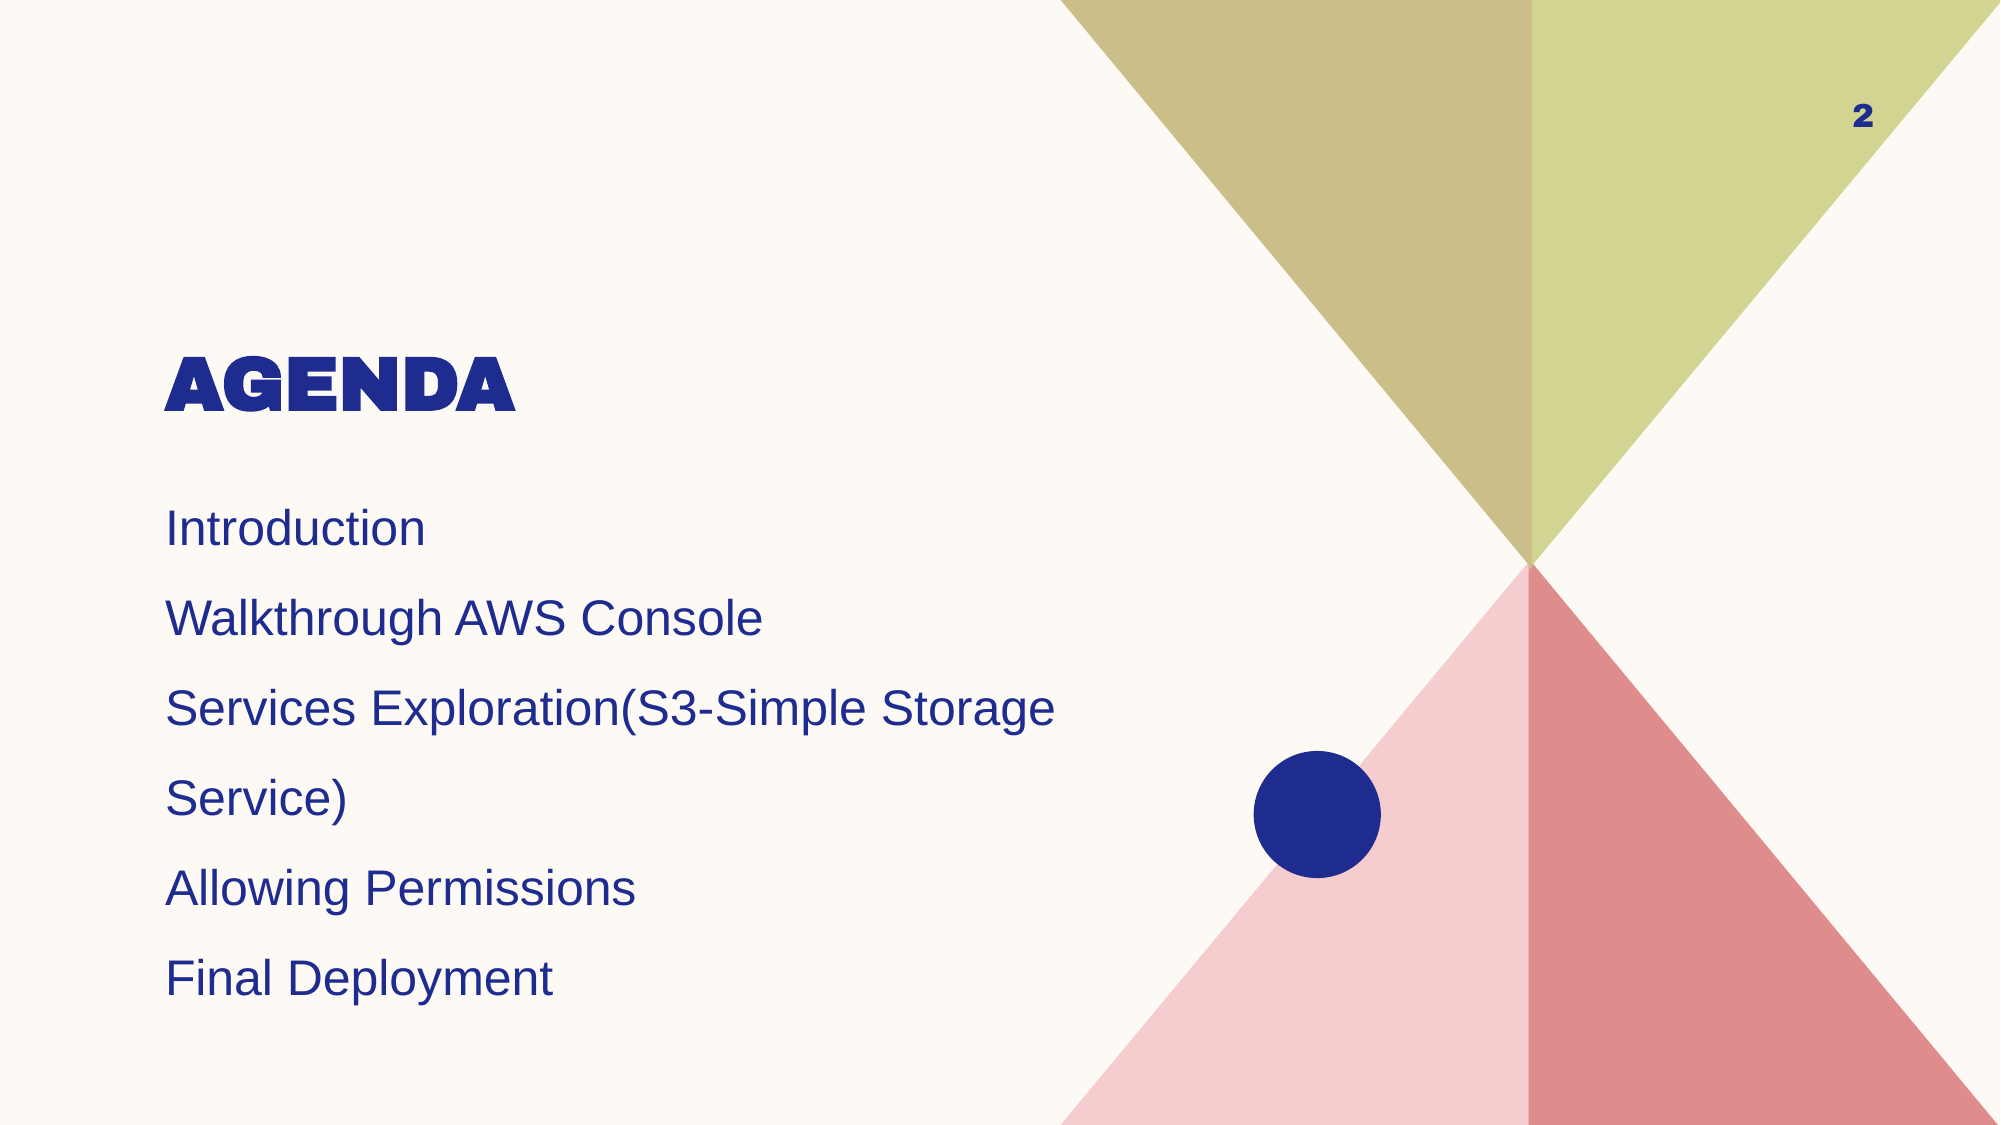

2
# agenda
Introduction
Walkthrough AWS Console
Services Exploration(S3-Simple Storage Service)
Allowing Permissions
Final Deployment